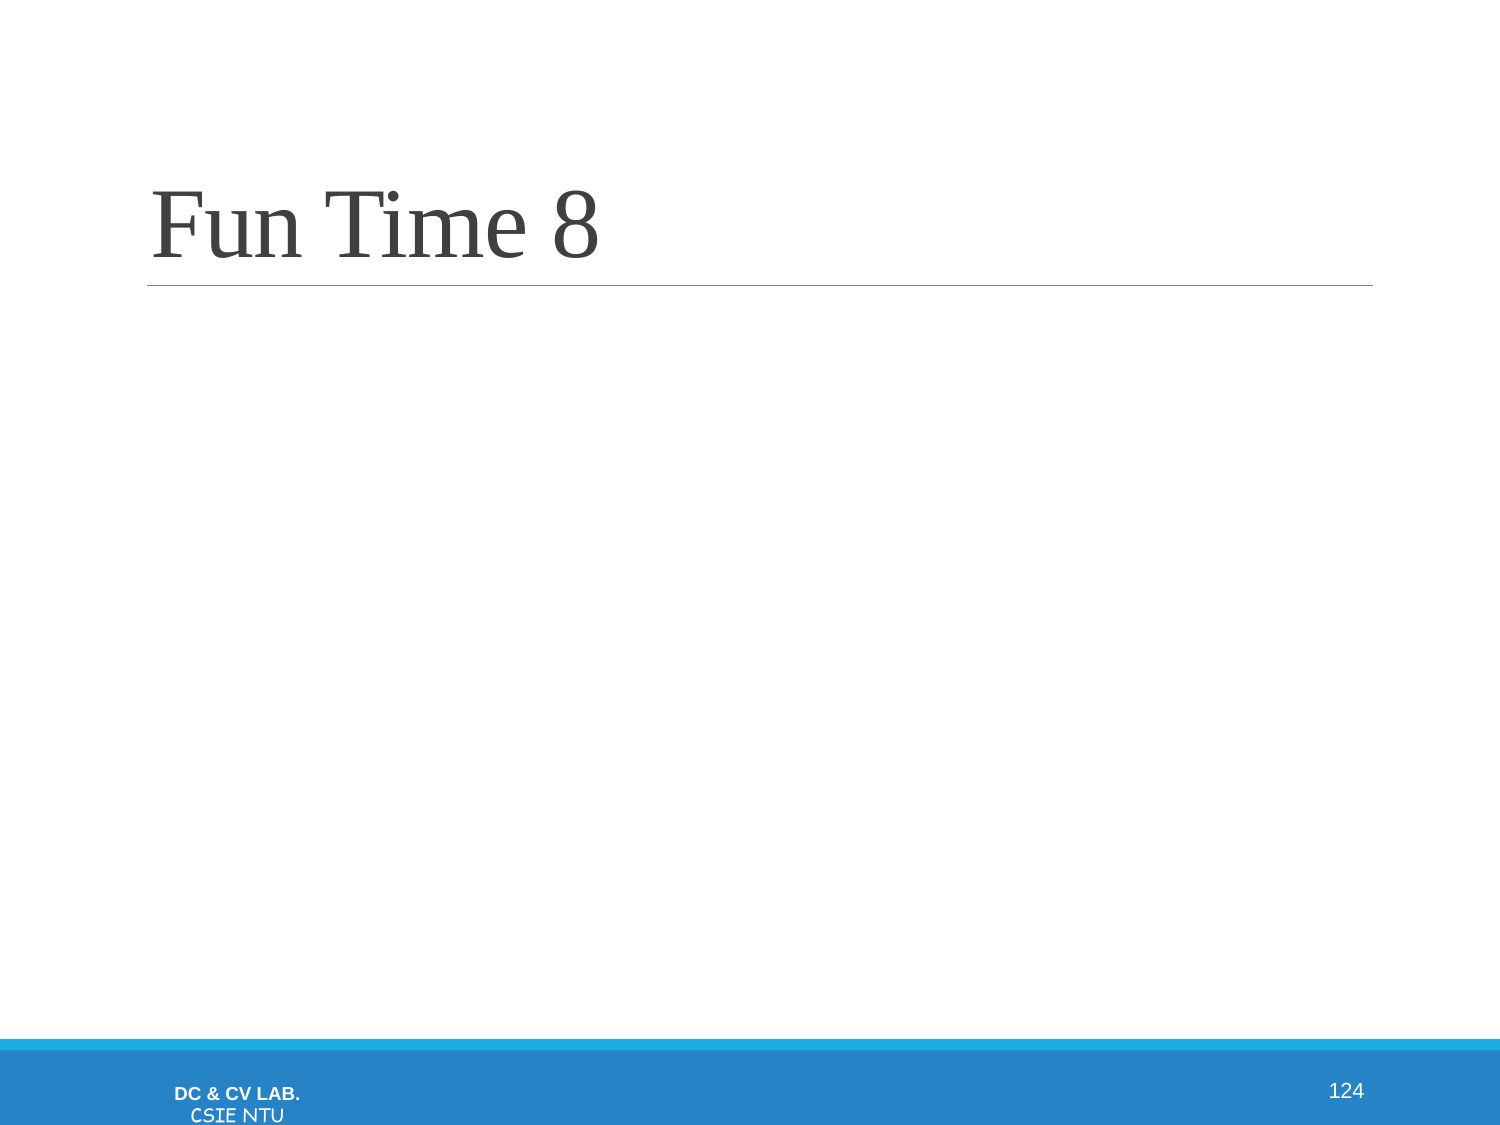

# Fun Time 8

124
DC & CV Lab.
CSIE NTU